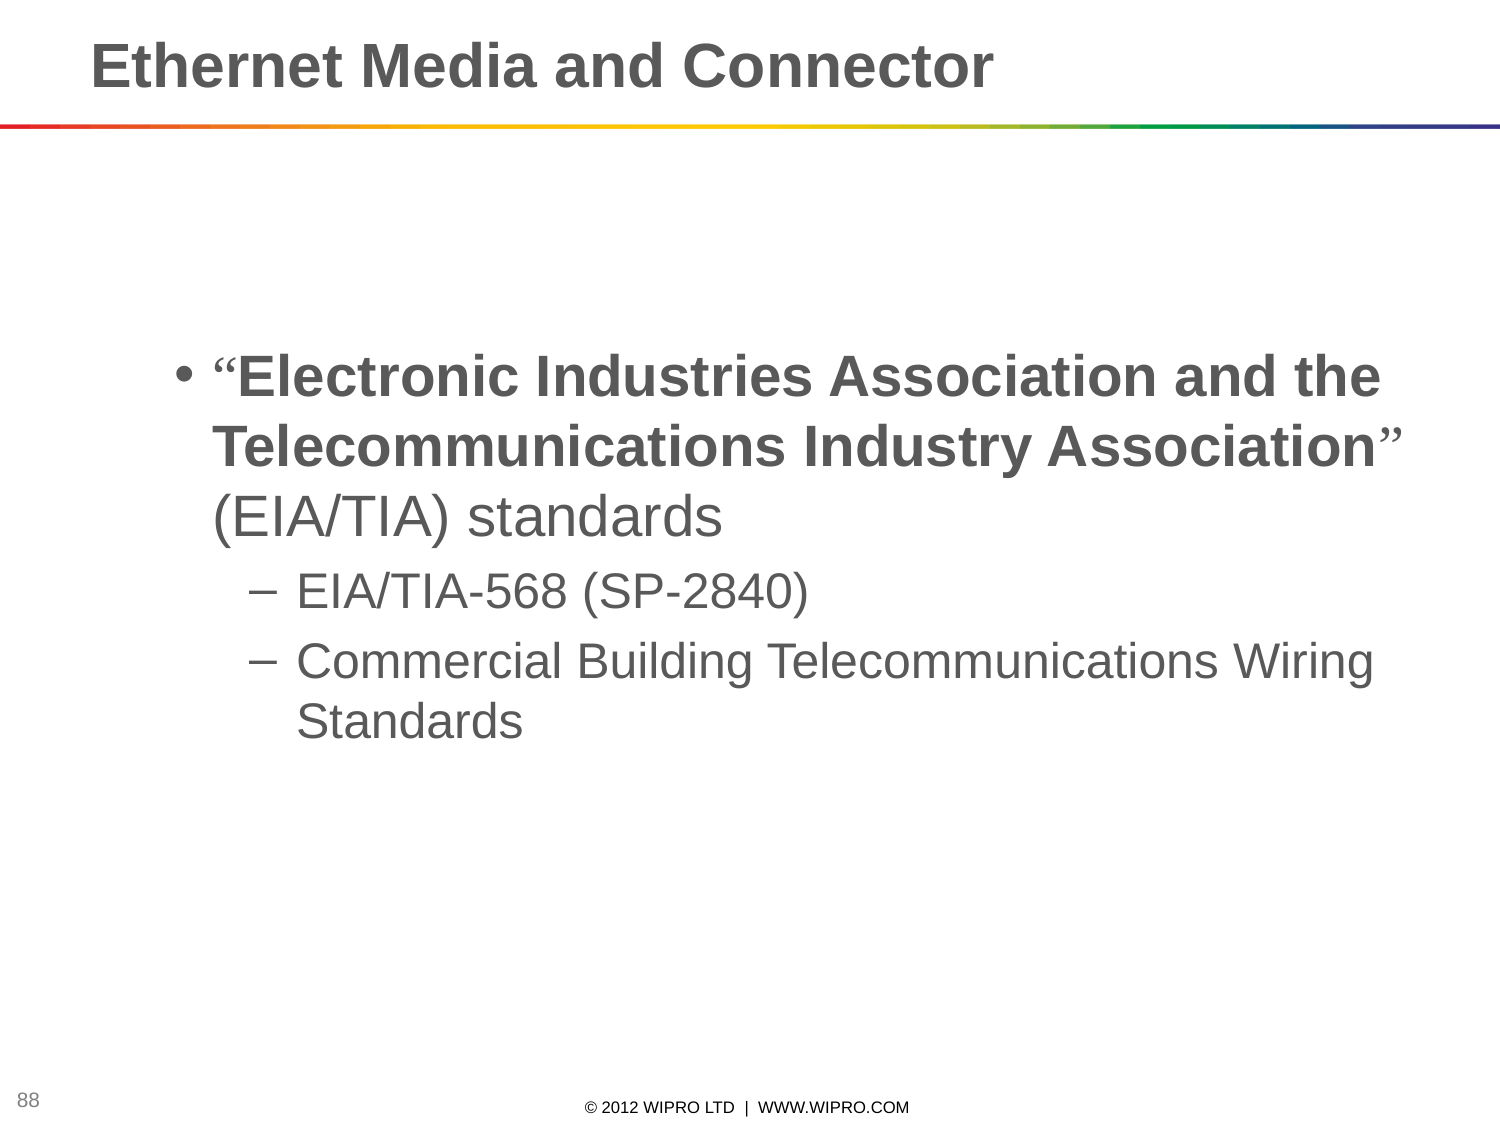

88
# Ethernet Media and Connector
“Electronic Industries Association and the Telecommunications Industry Association” (EIA/TIA) standards
EIA/TIA-568 (SP-2840)
Commercial Building Telecommunications Wiring Standards